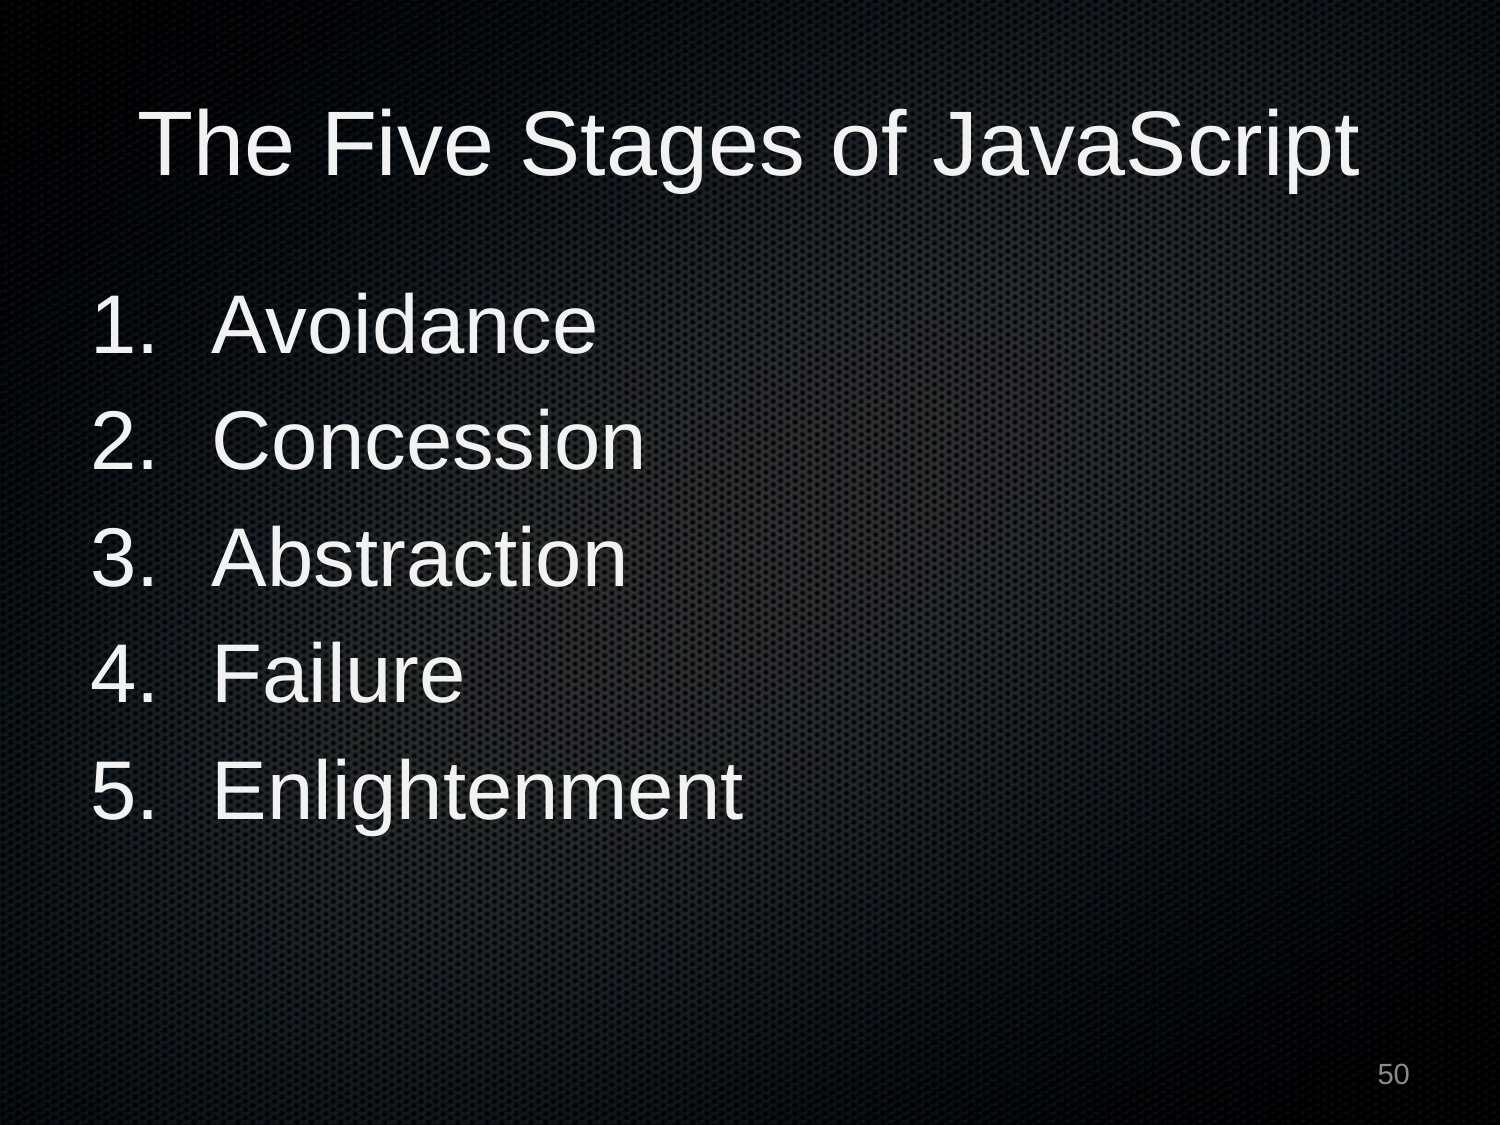

# The Five Stages of JavaScript
Avoidance
Concession
Abstraction
Failure
Enlightenment
50